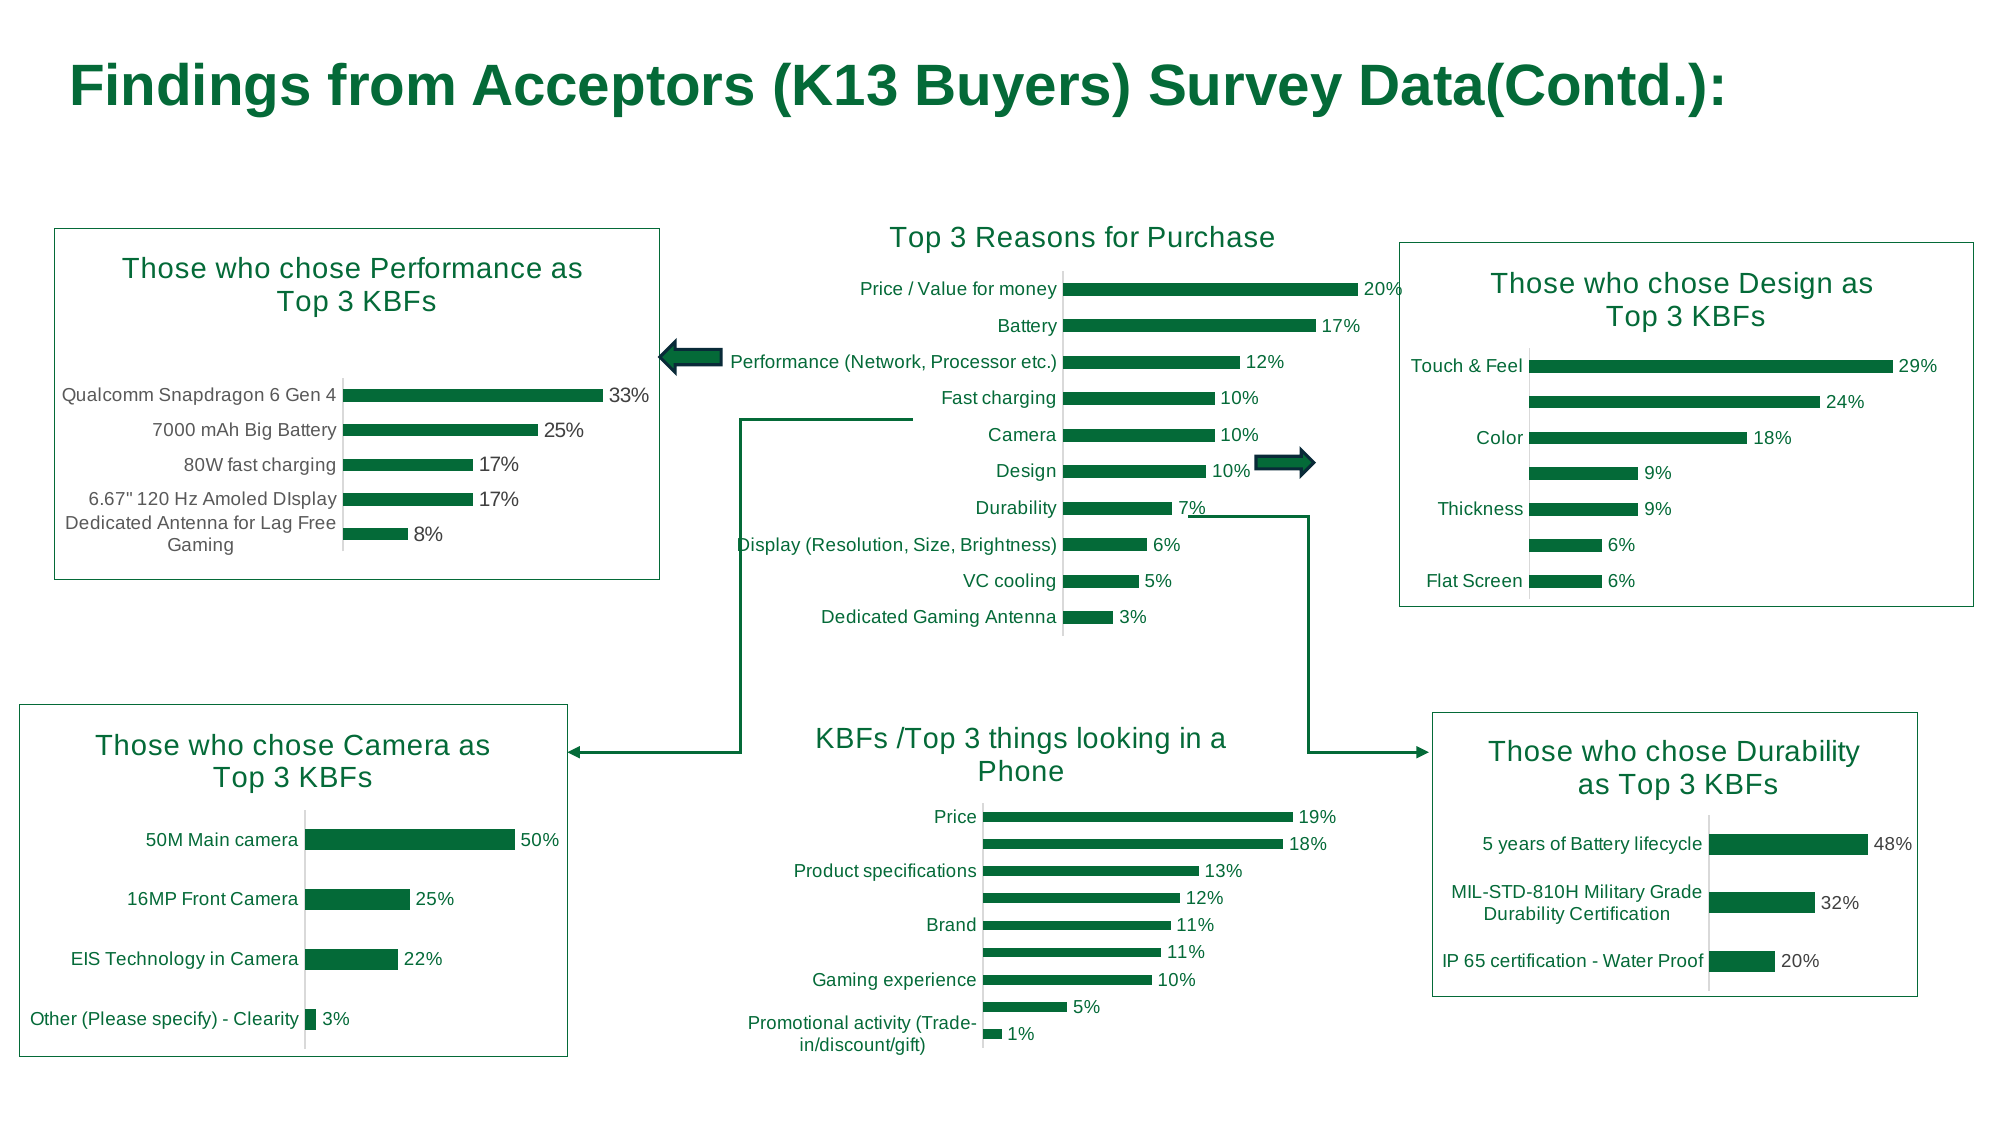

Findings from Acceptors (K13 Buyers) Survey Data(Contd.):

### Chart: Top 3 Reasons for Purchase

| Category | Top 3 Reasons for Purchase |
|---|---|
| Dedicated Gaming Antenna | 0.03389830508474576 |
| VC cooling | 0.05084745762711865 |
| Display (Resolution, Size, Brightness) | 0.05649717514124294 |
| Durability | 0.07344632768361582 |
| Design | 0.096045197740113 |
| Camera | 0.1016949152542373 |
| Fast charging | 0.1016949152542373 |
| Performance (Network, Processor etc.) | 0.11864406779661017 |
| Battery | 0.1694915254237288 |
| Price / Value for money | 0.1977401129943503 |

### Chart: Those who chose Performance as
Top 3 KBFs

| Category | Performance |
|---|---|
| Dedicated Antenna for Lag Free Gaming | 0.08333333333333333 |
| 6.67" 120 Hz Amoled DIsplay | 0.16666666666666666 |
| 80W fast charging | 0.16666666666666666 |
| 7000 mAh Big Battery | 0.25 |
| Qualcomm Snapdragon 6 Gen 4 | 0.3333333333333333 |

### Chart: Those who chose Design as
Top 3 KBFs

| Category | % |
|---|---|
| Flat Screen | 0.058823529411764705 |
| Size | 0.058823529411764705 |
| Thickness | 0.08823529411764706 |
| Weight | 0.08823529411764706 |
| Color | 0.17647058823529413 |
| Camera Design (Back design around Camera) | 0.23529411764705882 |
| Touch & Feel | 0.29411764705882354 |

### Chart: KBFs /Top 3 things looking in a Phone

| Category | % |
|---|---|
| Promotional activity (Trade-in/discount/gift) | 0.011299435028248588 |
| After sales service | 0.05084745762711865 |
| Gaming experience | 0.1016949152542373 |
| Appearance/ Design | 0.10734463276836158 |
| Brand | 0.11299435028248588 |
| Operating system | 0.11864406779661017 |
| Product specifications | 0.12994350282485875 |
| Photo quality/ Photo taking experience | 0.1807909604519774 |
| Price | 0.1864406779661017 |

### Chart: Those who chose Camera as
Top 3 KBFs

| Category | Camera |
|---|---|
| Other (Please specify) - Clearity | 0.027777777777777776 |
| EIS Technology in Camera | 0.2222222222222222 |
| 16MP Front Camera | 0.25 |
| 50M Main camera | 0.5 |

### Chart: Those who chose Durability  as Top 3 KBFs

| Category | Durability |
|---|---|
| IP 65 certification - Water Proof | 0.2 |
| MIL-STD-810H Military Grade Durability Certification | 0.32 |
| 5 years of Battery lifecycle | 0.48 |